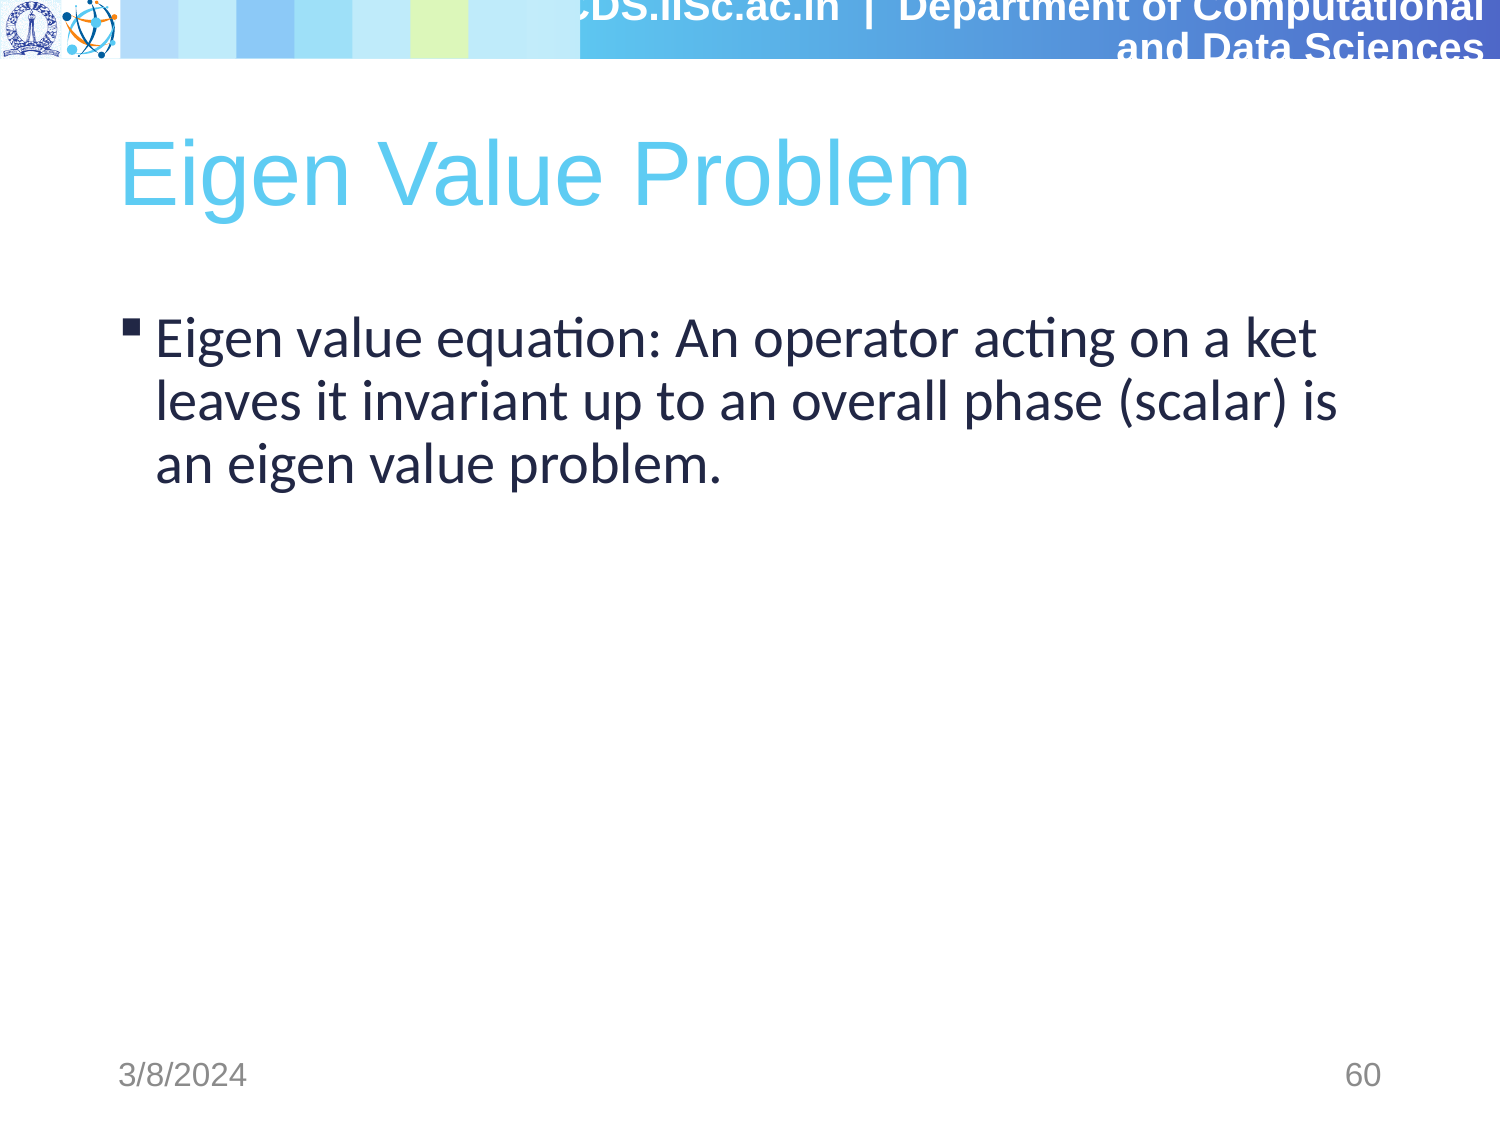

# Eigen Value Problem
Eigen value equation: An operator acting on a ket leaves it invariant up to an overall phase (scalar) is an eigen value problem.
3/8/2024
60